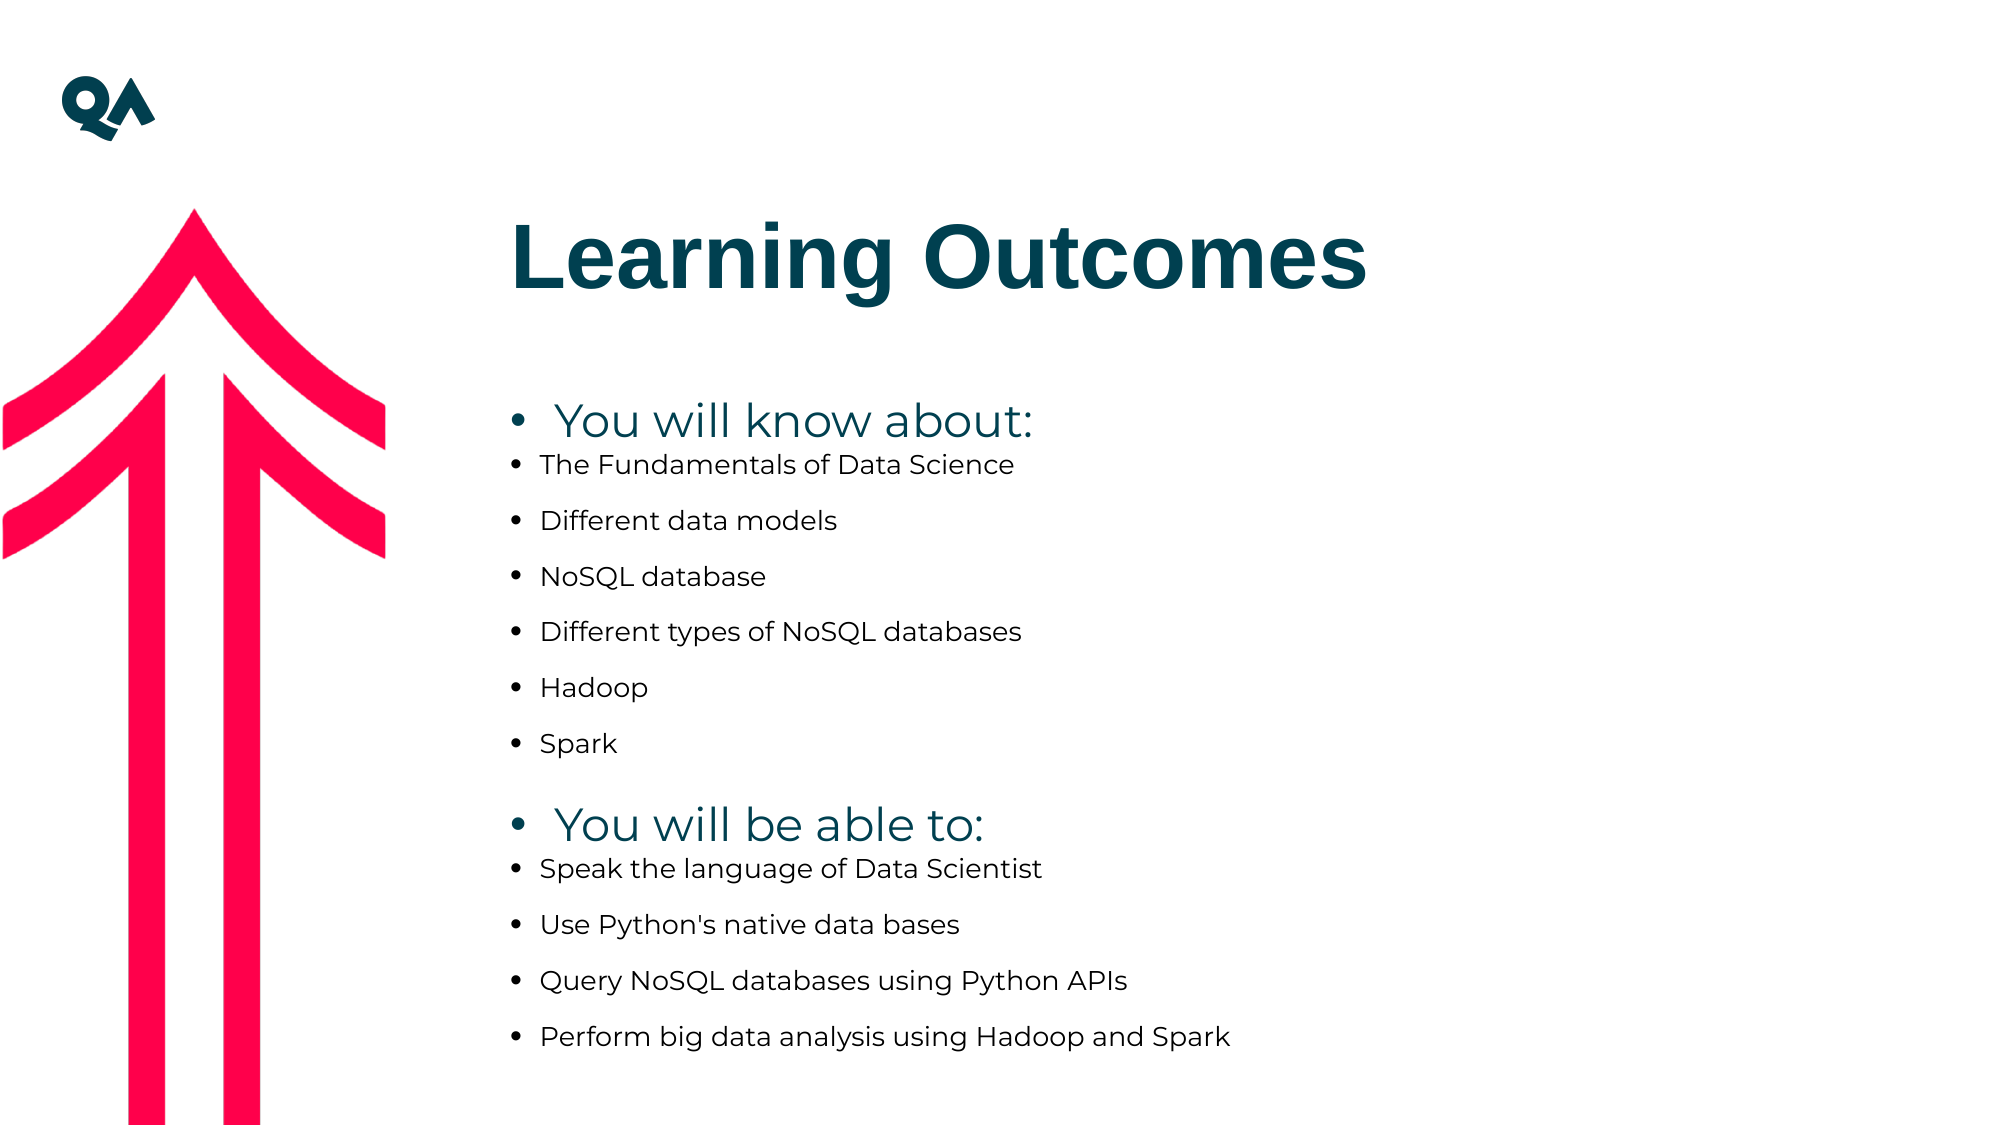

Learning Outcomes
You will know about:
The Fundamentals of Data Science
Different data models
NoSQL database
Different types of NoSQL databases
Hadoop
Spark
You will be able to:
Speak the language of Data Scientist
Use Python's native data bases
Query NoSQL databases using Python APIs
Perform big data analysis using Hadoop and Spark